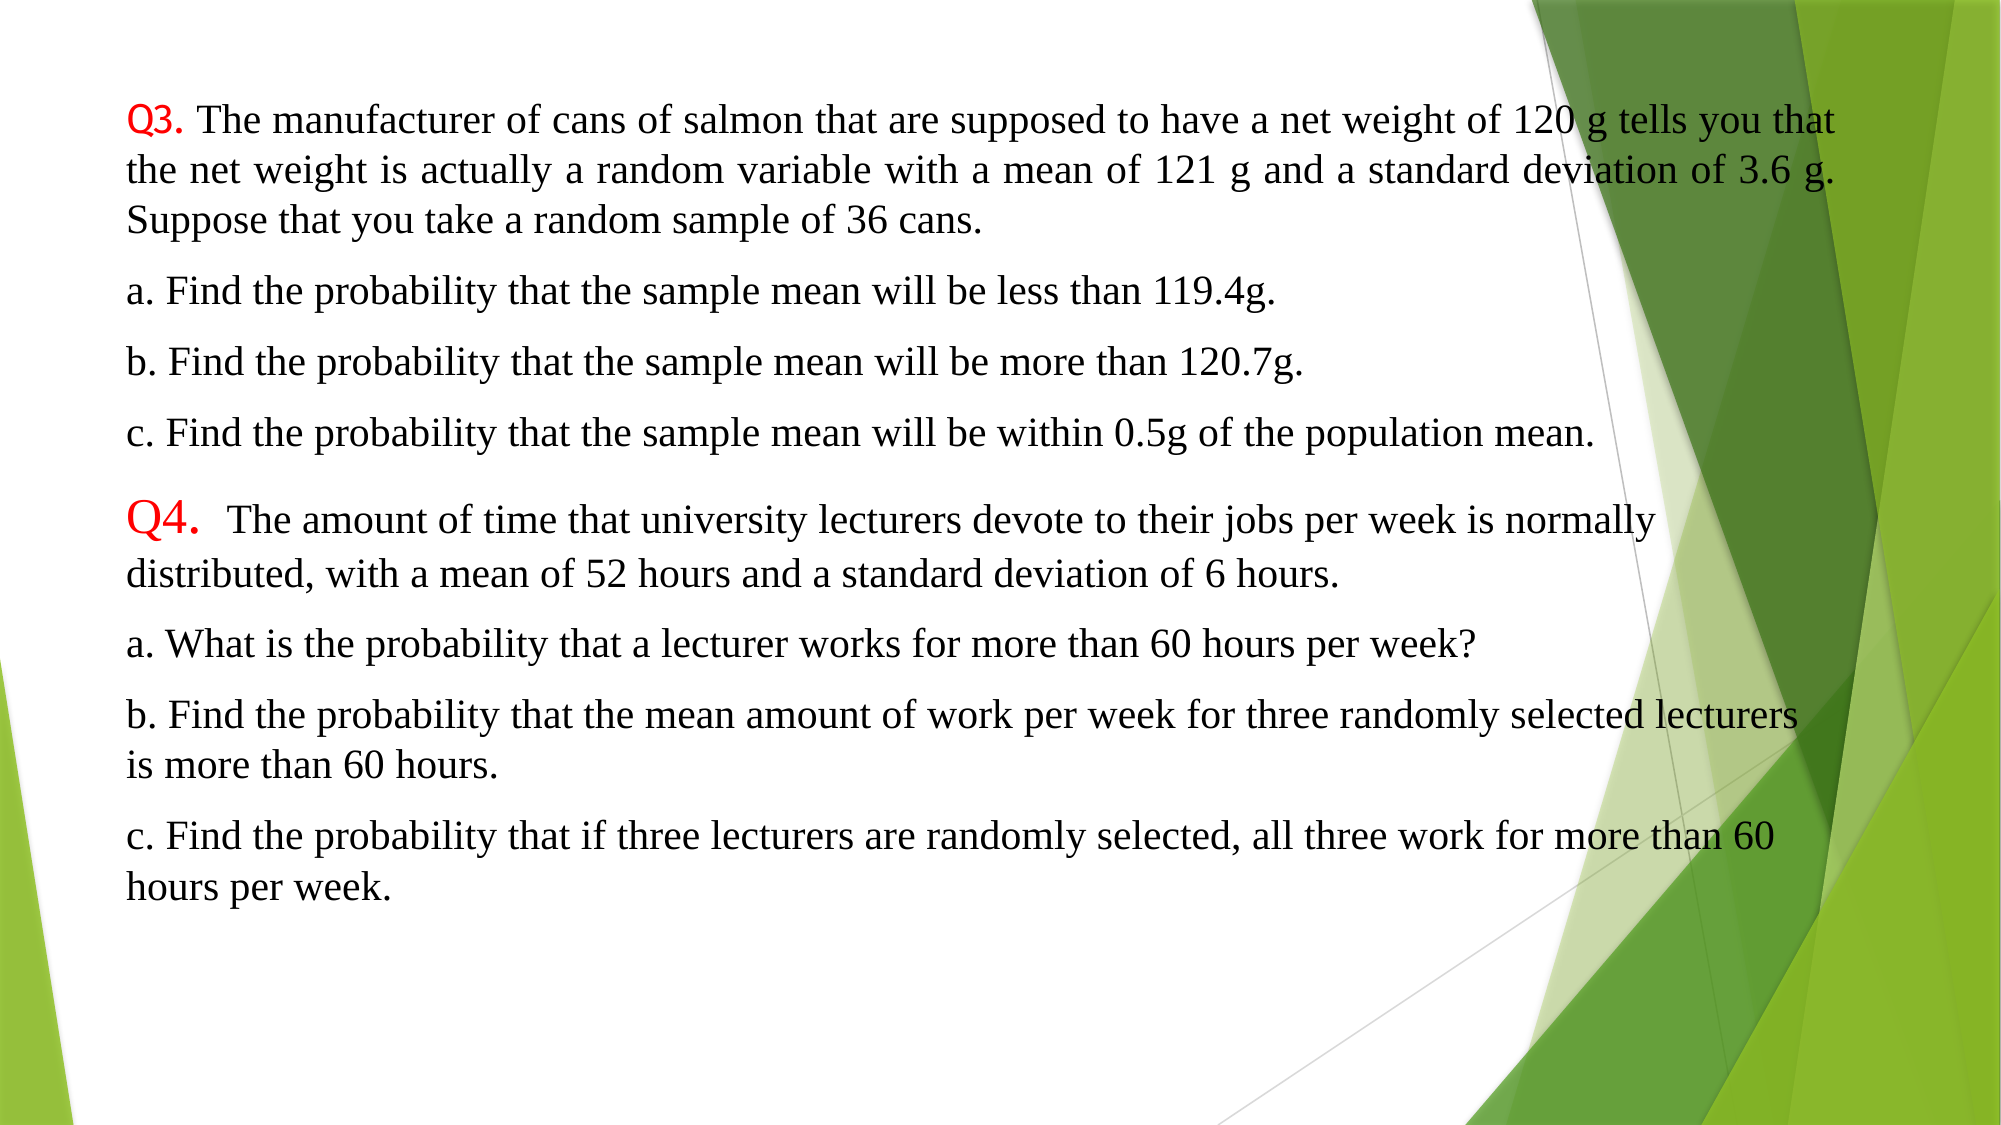

Q3. The manufacturer of cans of salmon that are supposed to have a net weight of 120 g tells you that the net weight is actually a random variable with a mean of 121 g and a standard deviation of 3.6 g. Suppose that you take a random sample of 36 cans.
a. Find the probability that the sample mean will be less than 119.4g.
b. Find the probability that the sample mean will be more than 120.7g.
c. Find the probability that the sample mean will be within 0.5g of the population mean.
Q4.  The amount of time that university lecturers devote to their jobs per week is normally distributed, with a mean of 52 hours and a standard deviation of 6 hours.
a. What is the probability that a lecturer works for more than 60 hours per week?
b. Find the probability that the mean amount of work per week for three randomly selected lecturers is more than 60 hours.
c. Find the probability that if three lecturers are randomly selected, all three work for more than 60 hours per week.